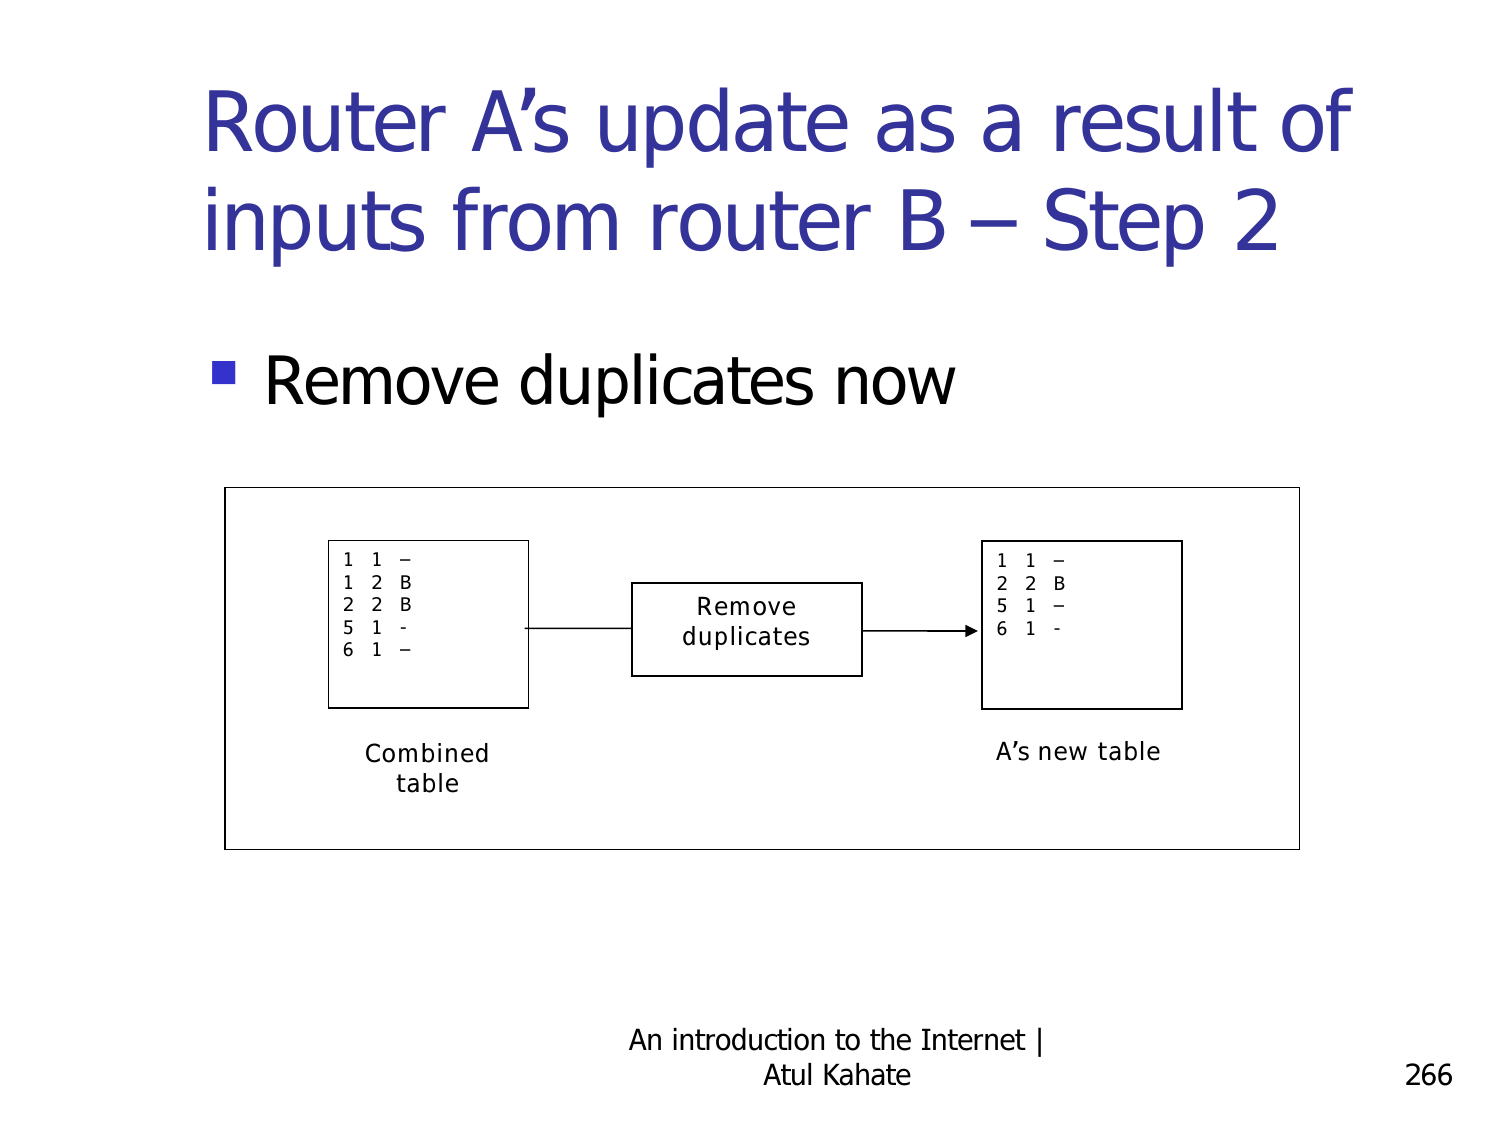

Router A’s update as a result of inputs from router B – Step 2
Remove duplicates now

1   1   –
1   2   B
2   2   B
5   1   -
6   1   –
1   1   –
2   2   B
5   1   –
6   1   -

Remove duplicates

A’s new table
Combined table
An introduction to the Internet | Atul Kahate
266